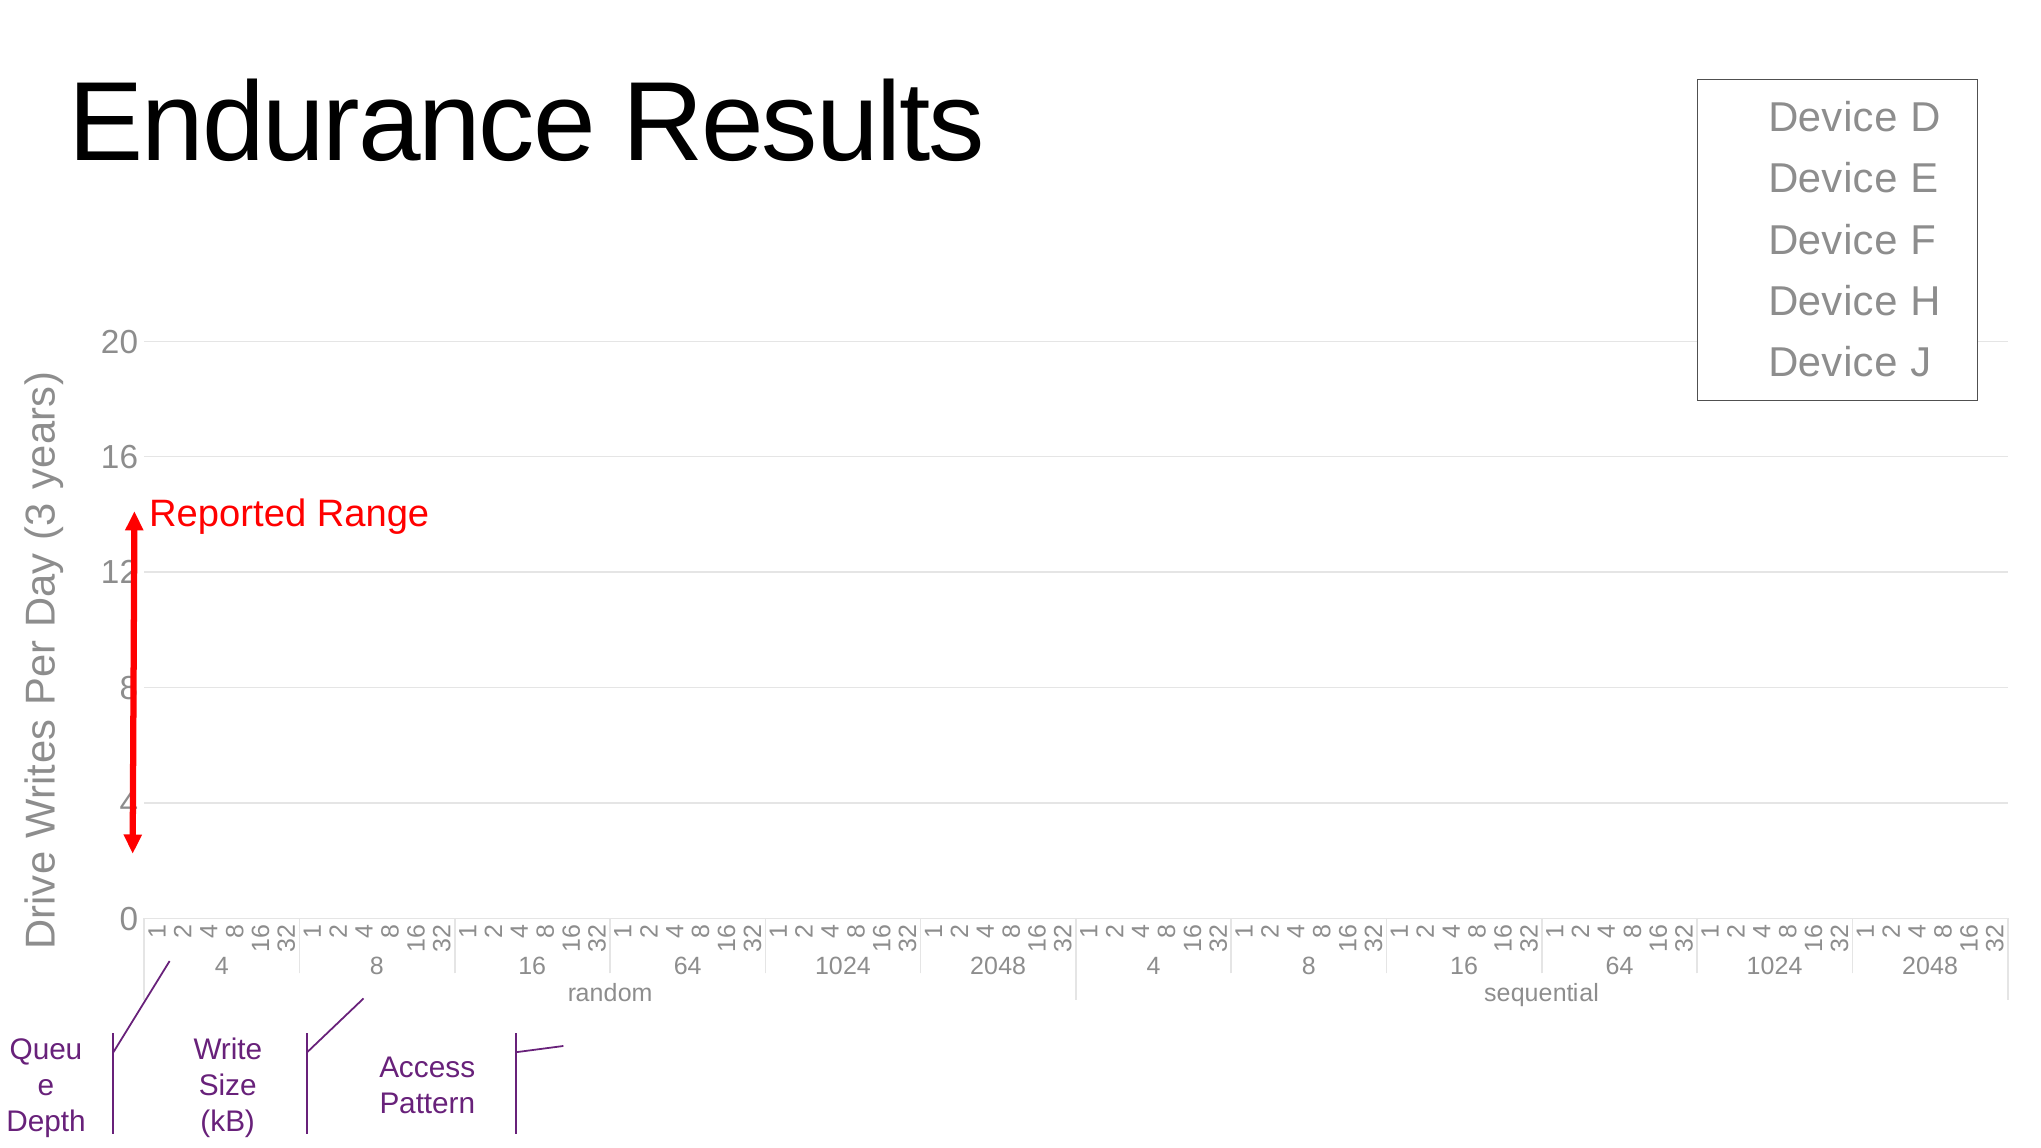

### Chart

| Category | Device D | Device E | Device F | Device H | Device J |
|---|---|---|---|---|---|
| 1 | 2.79166396156593 | 4.28154343597817 | 0.287891719905034 | 0.554891444817782 | 3.09444146383314 |
| 2 | 2.82955311026274 | 4.3384534113367 | 0.288720606622693 | None | None |
| 4 | 2.8330500283305 | 4.37946548337997 | 0.289054196811613 | 0.555962215483286 | 3.09658868695921 |
| 8 | 2.80684626414864 | 4.37891441997883 | 0.289307305902017 | None | None |
| 16 | 2.85644081331777 | 4.38186788954721 | 0.288655034975934 | 0.556804818358071 | 3.09499467529629 |
| 32 | 2.84368884540117 | 4.3517061804012 | 0.282544217786566 | None | None |
| 1 | 5.70534912682093 | 4.37051678366612 | 0.289282560249855 | 1.10045662100457 | 3.09410284980243 |
| 2 | 5.70776255707763 | 4.35579187257563 | 0.290203020107297 | None | None |
| 4 | 5.72437558738929 | 4.36723593504693 | 0.29058661353437 | 1.09430282137349 | 3.09692261495311 |
| 8 | 5.67716424233865 | 4.36791329771033 | 0.29110222910531 | None | None |
| 16 | 5.74458683163942 | 4.36820928658377 | 0.290601556263327 | 1.09805886223605 | 3.09854576160025 |
| 32 | 5.8036181114713 | 4.35478429338631 | 0.282786236633314 | None | None |
| 1 | 6.07341609589041 | 4.35841117700031 | 0.292225538102923 | 1.16652397260274 | 3.09607001476662 |
| 2 | 6.05849395490979 | 4.34987811858203 | 0.289276235076967 | None | None |
| 4 | 6.07643515804062 | 4.35637143785605 | 0.29329319151859 | 1.17071173317451 | 3.09957036354472 |
| 8 | 6.08535300316122 | 4.35776001792092 | 0.295328415612738 | None | None |
| 16 | 6.12499046941317 | 4.35842584565151 | 0.290914563658554 | 1.1811101708362 | 3.09987128396456 |
| 32 | 6.30981422405705 | 4.35421192931479 | 0.28250384091863 | None | None |
| 1 | 6.83727760791583 | 4.33320551502359 | 0.277961033955221 | 1.27991156580544 | 3.09052445473522 |
| 2 | 6.80108045533475 | 4.32732147507649 | 0.281637734215531 | None | None |
| 4 | 6.82519776191395 | 4.33712127851496 | 0.2901245157648 | 1.27013546664351 | 3.09372326110105 |
| 8 | 6.78975580702799 | 4.32408034574358 | 0.286483211824144 | None | None |
| 16 | 6.79136824050251 | 4.3462322130448 | 0.290086681433637 | 1.26733799974235 | 3.08710860932998 |
| 32 | 6.75131215018403 | 4.35256267118254 | 0.283089659070726 | None | None |
| 1 | 6.6529971206701 | 4.35627180060522 | 0.294229848212769 | 1.37528177561991 | 3.14925761854764 |
| 2 | 6.7836666812552 | 4.33774347962921 | 0.293949042111521 | None | None |
| 4 | 6.55055657600637 | 4.3485104238597 | 0.296311605527378 | 1.34870352250489 | 3.14764407974441 |
| 8 | 6.78324450513148 | 4.34139609976526 | 0.292130764632585 | None | None |
| 16 | 6.70593166126222 | 4.35567724503304 | 0.29238868291035 | 1.38256502452465 | 3.13831542340971 |
| 32 | 6.82743227274717 | 4.36117499407938 | 0.287035059706594 | None | None |
| 1 | 7.08019085731876 | 4.37167755770696 | 0.294181653002691 | 1.37071673886742 | 3.18808066698948 |
| 2 | 7.13562084306039 | 4.36655489465941 | 0.292859805791389 | None | None |
| 4 | 7.10299340436327 | 4.36325770442744 | 0.292975408709586 | 1.35281332181968 | 3.19456814882434 |
| 8 | 7.08168278487176 | 4.3705404432102 | 0.293697267009678 | None | None |
| 16 | 7.03864572892304 | 4.36313508923202 | 0.290113746807359 | 1.32386564352161 | 0.420716428035167 |
| 32 | 7.26005195266535 | 4.38289186190184 | 0.284454420349065 | None | None |
| 1 | 16.2494095418044 | 7.2090385120107 | 1.40431031754576 | 3.14252551254942 | 16.438327091401 |
| 2 | 16.4010809803373 | 7.20788589212208 | 1.26220870078659 | None | None |
| 4 | 16.1018985820716 | 7.20749961060775 | 1.19346444534858 | 3.05505442759296 | 16.4383497197708 |
| 8 | 16.0524792591163 | 7.2074286254775 | 1.13753809424534 | None | None |
| 16 | 15.426112256031 | 7.20743426335833 | 1.07266785580383 | 2.73265336509827 | 13.9096280049487 |
| 32 | 12.5236430331862 | 7.15362195378392 | 0.970560910997867 | None | None |
| 1 | 16.794365761164 | 7.20852290883104 | 1.5217949354552 | 3.33531864204884 | 14.0995146509721 |
| 2 | 16.8119551681196 | 7.20749562469634 | 1.35426366432606 | None | None |
| 4 | 16.8213657223698 | 7.20730104344081 | 1.25588275423946 | 3.33426153743849 | 16.4383547170845 |
| 8 | 16.8111985885251 | 7.20724831821158 | 1.18555651946428 | None | None |
| 16 | 16.8074211996276 | 7.20725045878075 | 1.11115008535179 | 3.33286965925833 | 7.40065353202434 |
| 32 | 16.8111985885251 | 7.16552170625351 | 0.933922031092022 | None | None |
| 1 | 16.7935058346017 | 7.20792668128451 | 1.56493024903371 | 3.33359277708593 | 15.5709635900573 |
| 2 | 16.8104583772392 | 7.20737915560423 | 1.41466217264875 | None | None |
| 4 | 16.8089471246112 | 7.20742281527222 | 1.31386144008659 | 3.33551346981115 | 16.2574047440564 |
| 8 | 16.8141450802165 | 7.20733816824981 | 1.22922255306898 | None | None |
| 16 | 16.8032262194341 | 7.20734772103194 | 1.12553836012478 | 3.33134210955936 | 16.4383540448748 |
| 32 | 16.809024979855 | 7.17507990688761 | 1.02740003561517 | None | None |
| 1 | 16.8048163336533 | 7.20758147631754 | 2.71262772988535 | 3.33469823307524 | 14.515151722676 |
| 2 | 16.8265374867665 | 7.20768995103728 | 2.71269464589525 | None | None |
| 4 | 16.8297455968689 | 7.2076259732412 | 2.71290864393767 | 3.33409995831477 | 16.4383538385824 |
| 8 | 16.803444940244 | 7.2076702410862 | 2.68379838563146 | None | None |
| 16 | 16.8190470246825 | 7.20766128788288 | 1.77986369095916 | 3.33178698343555 | 16.4383561643836 |
| 32 | 16.8025971969277 | 7.18144561064388 | 1.36497616278523 | None | None |
| 1 | 16.381695163817 | 7.20766973571686 | 2.05198418108473 | 3.23068430954861 | 16.0958542989994 |
| 2 | 16.3402828308393 | 7.2077460626013 | 1.63019060198855 | None | None |
| 4 | 16.3757338551859 | 7.2077422313142 | 1.42016447472699 | 3.23143475126172 | 3.39603459246449 |
| 8 | 16.3323826889211 | 7.20770819799055 | 1.26734639104958 | None | None |
| 16 | 16.3323826889211 | 7.20772877982304 | 1.15711158178433 | 3.22956729037927 | 16.4383551446161 |
| 32 | 16.3010505476259 | 7.20772199523276 | 1.02830763508456 | None | None |
| 1 | 16.3040872108822 | 7.20775119674283 | 2.71308746738238 | 3.2251004222886 | 14.5530760880312 |
| 2 | 16.3504840810306 | 7.20777743118769 | 2.71309301524334 | None | None |
| 4 | 16.3197803226511 | 7.20778291570621 | 2.71307802499457 | 3.22896281800391 | 9.48219258575701 |
| 8 | 16.3197803226511 | 7.20770089152873 | 2.71308121189654 | None | None |
| 16 | 16.3071492166633 | 7.20760987404012 | 2.71308874587798 | 3.228539291926 | 16.4383520598019 |
| 32 | 16.3227690913919 | 7.20766110780568 | 2.71306917383367 | None | None |
# Endurance Results
Reported Range
Queue Depth
Write Size (kB)
Access Pattern